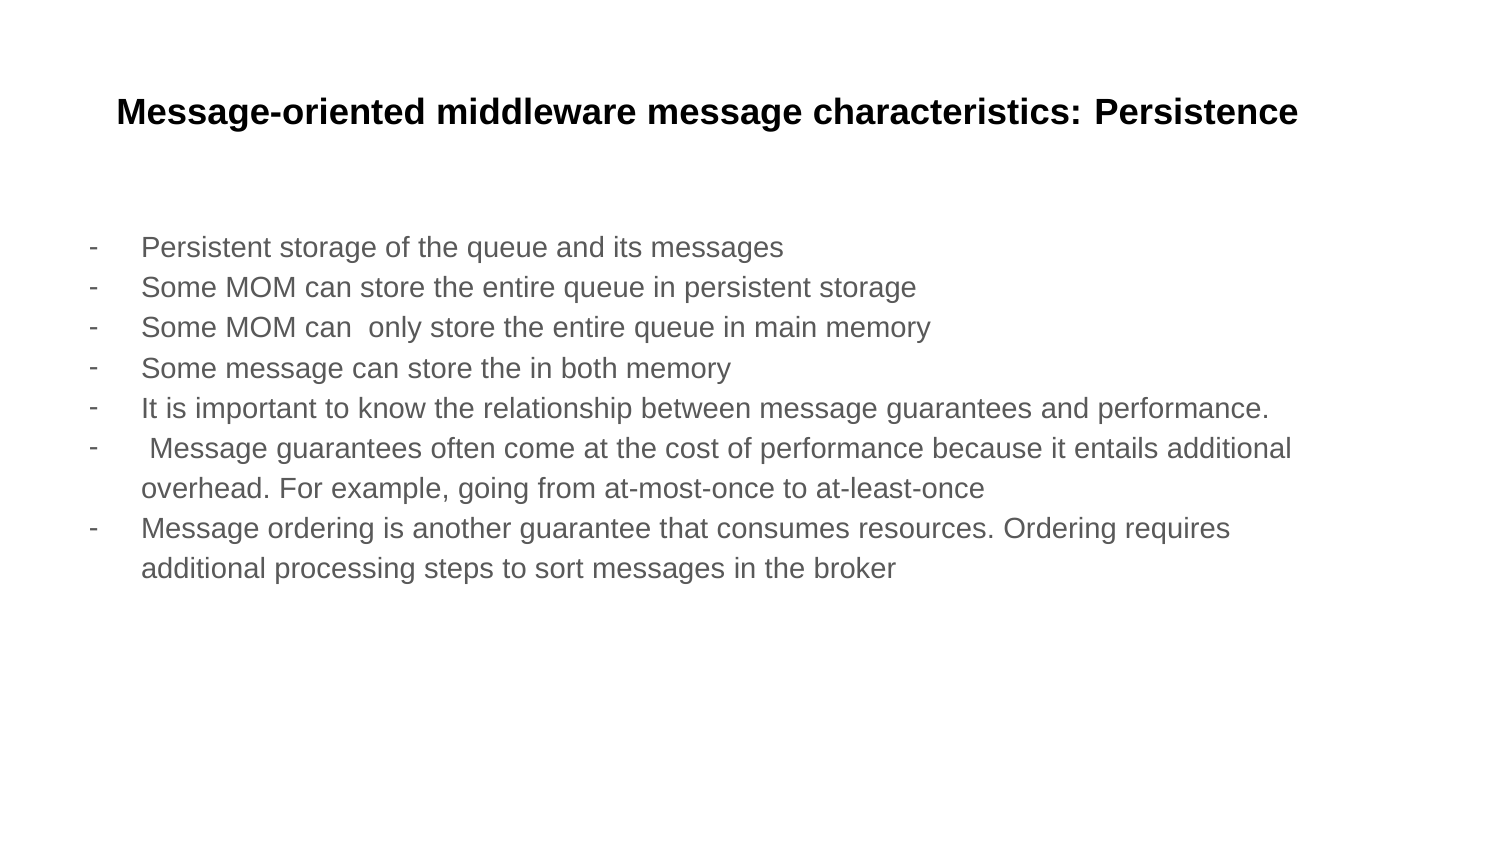

# Message-oriented middleware message characteristics: Persistence
Persistent storage of the queue and its messages
Some MOM can store the entire queue in persistent storage
Some MOM can  only store the entire queue in main memory
Some message can store the in both memory
It is important to know the relationship between message guarantees and performance.
 Message guarantees often come at the cost of performance because it entails additional overhead. For example, going from at-most-once to at-least-once
Message ordering is another guarantee that consumes resources. Ordering requires additional processing steps to sort messages in the broker